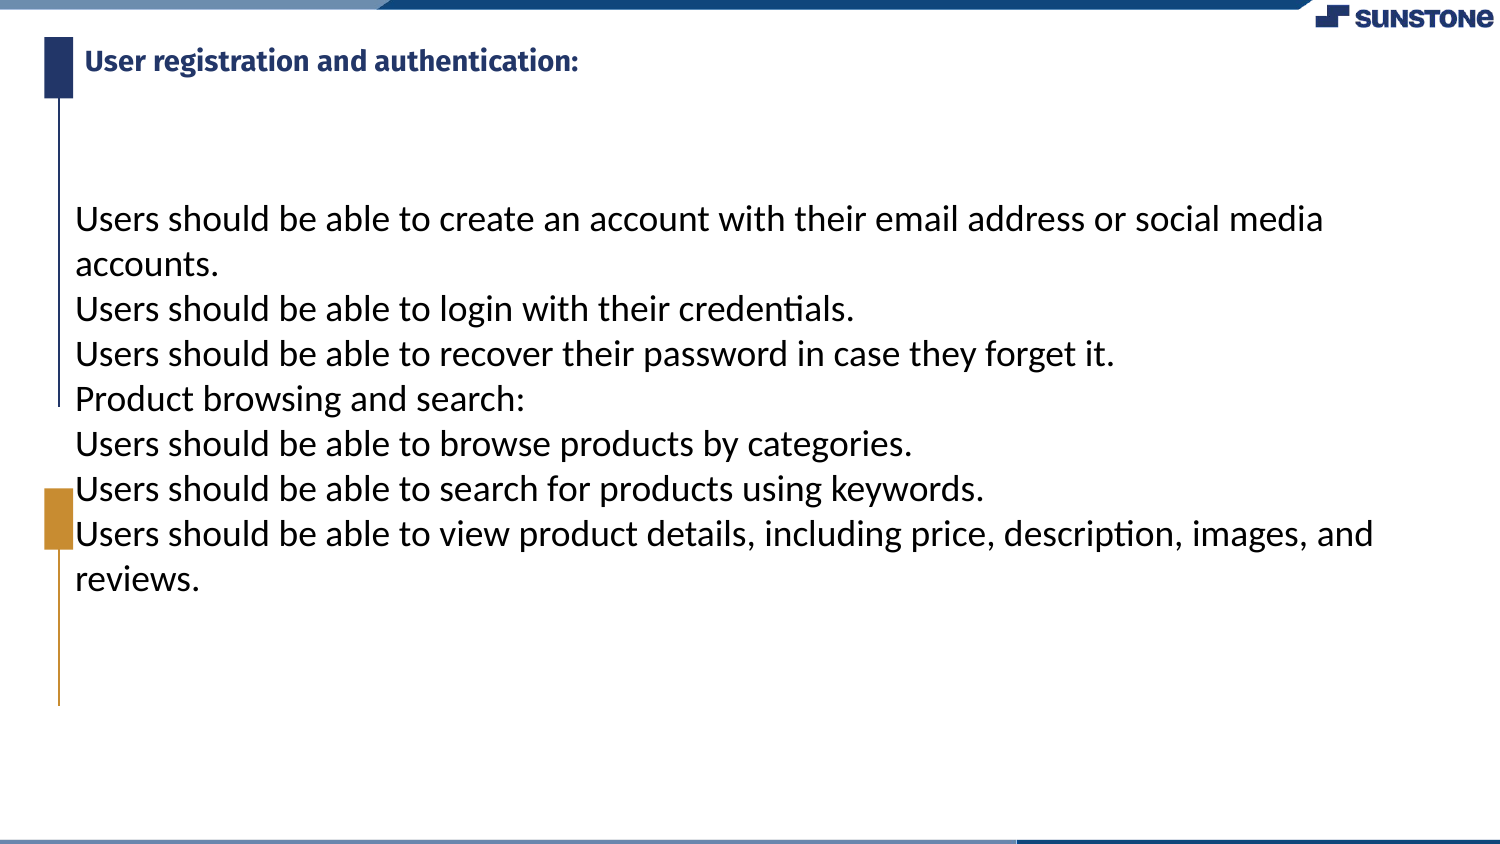

# User registration and authentication:
Users should be able to create an account with their email address or social media accounts.
Users should be able to login with their credentials.
Users should be able to recover their password in case they forget it.
Product browsing and search:
Users should be able to browse products by categories.
Users should be able to search for products using keywords.
Users should be able to view product details, including price, description, images, and reviews.